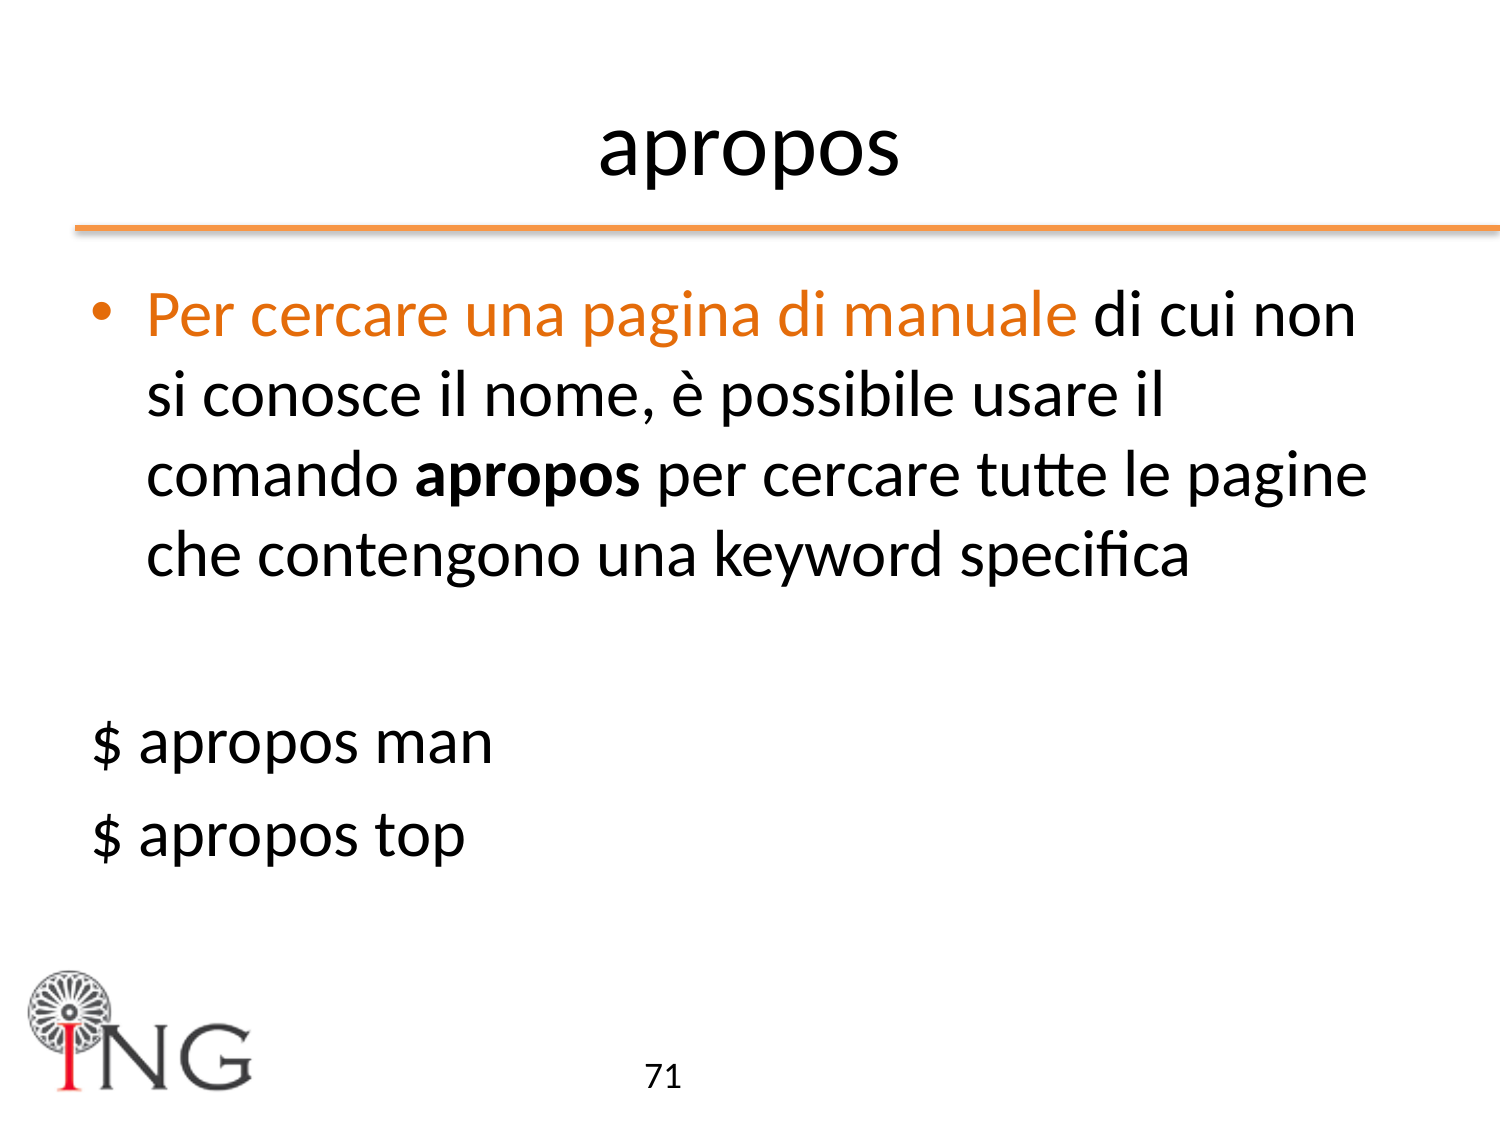

# apropos
Per cercare una pagina di manuale di cui non si conosce il nome, è possibile usare il comando apropos per cercare tutte le pagine che contengono una keyword specifica

$ apropos man
$ apropos top
71